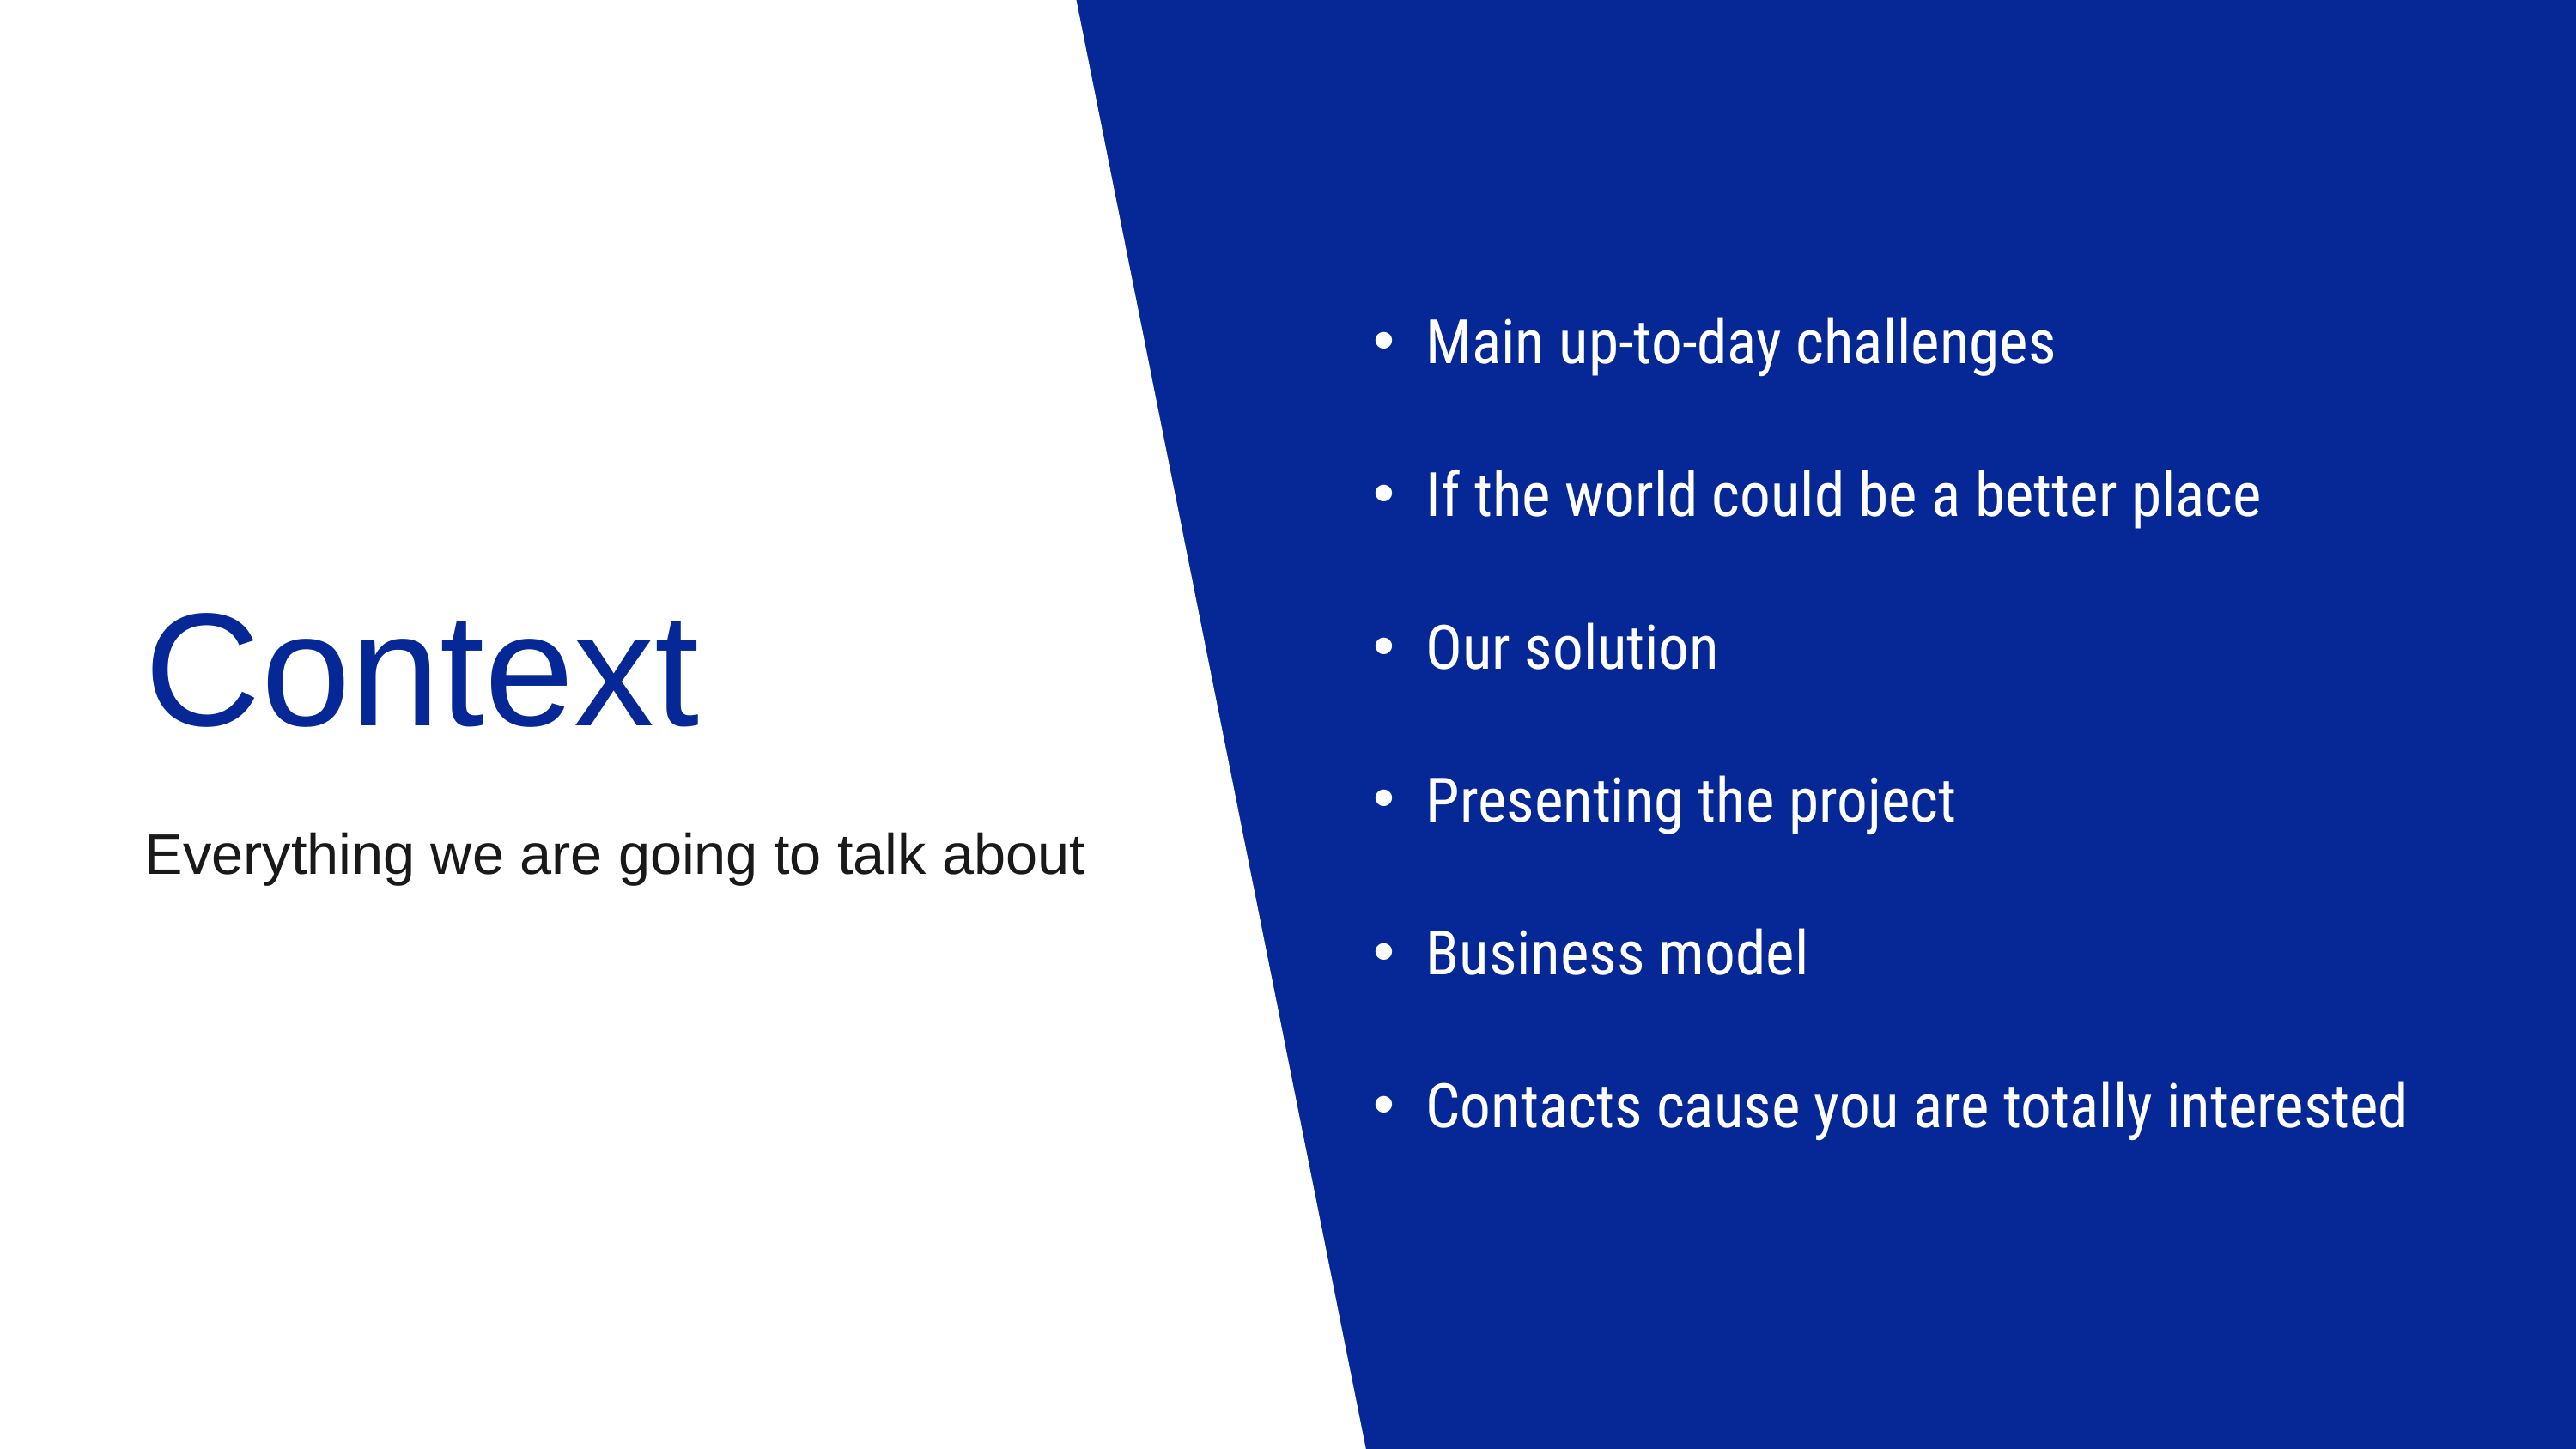

Main up-to-day challenges
If the world could be a better place
Our solution
Presenting the project
Business model
Contacts cause you are totally interested
Context
Everything we are going to talk about